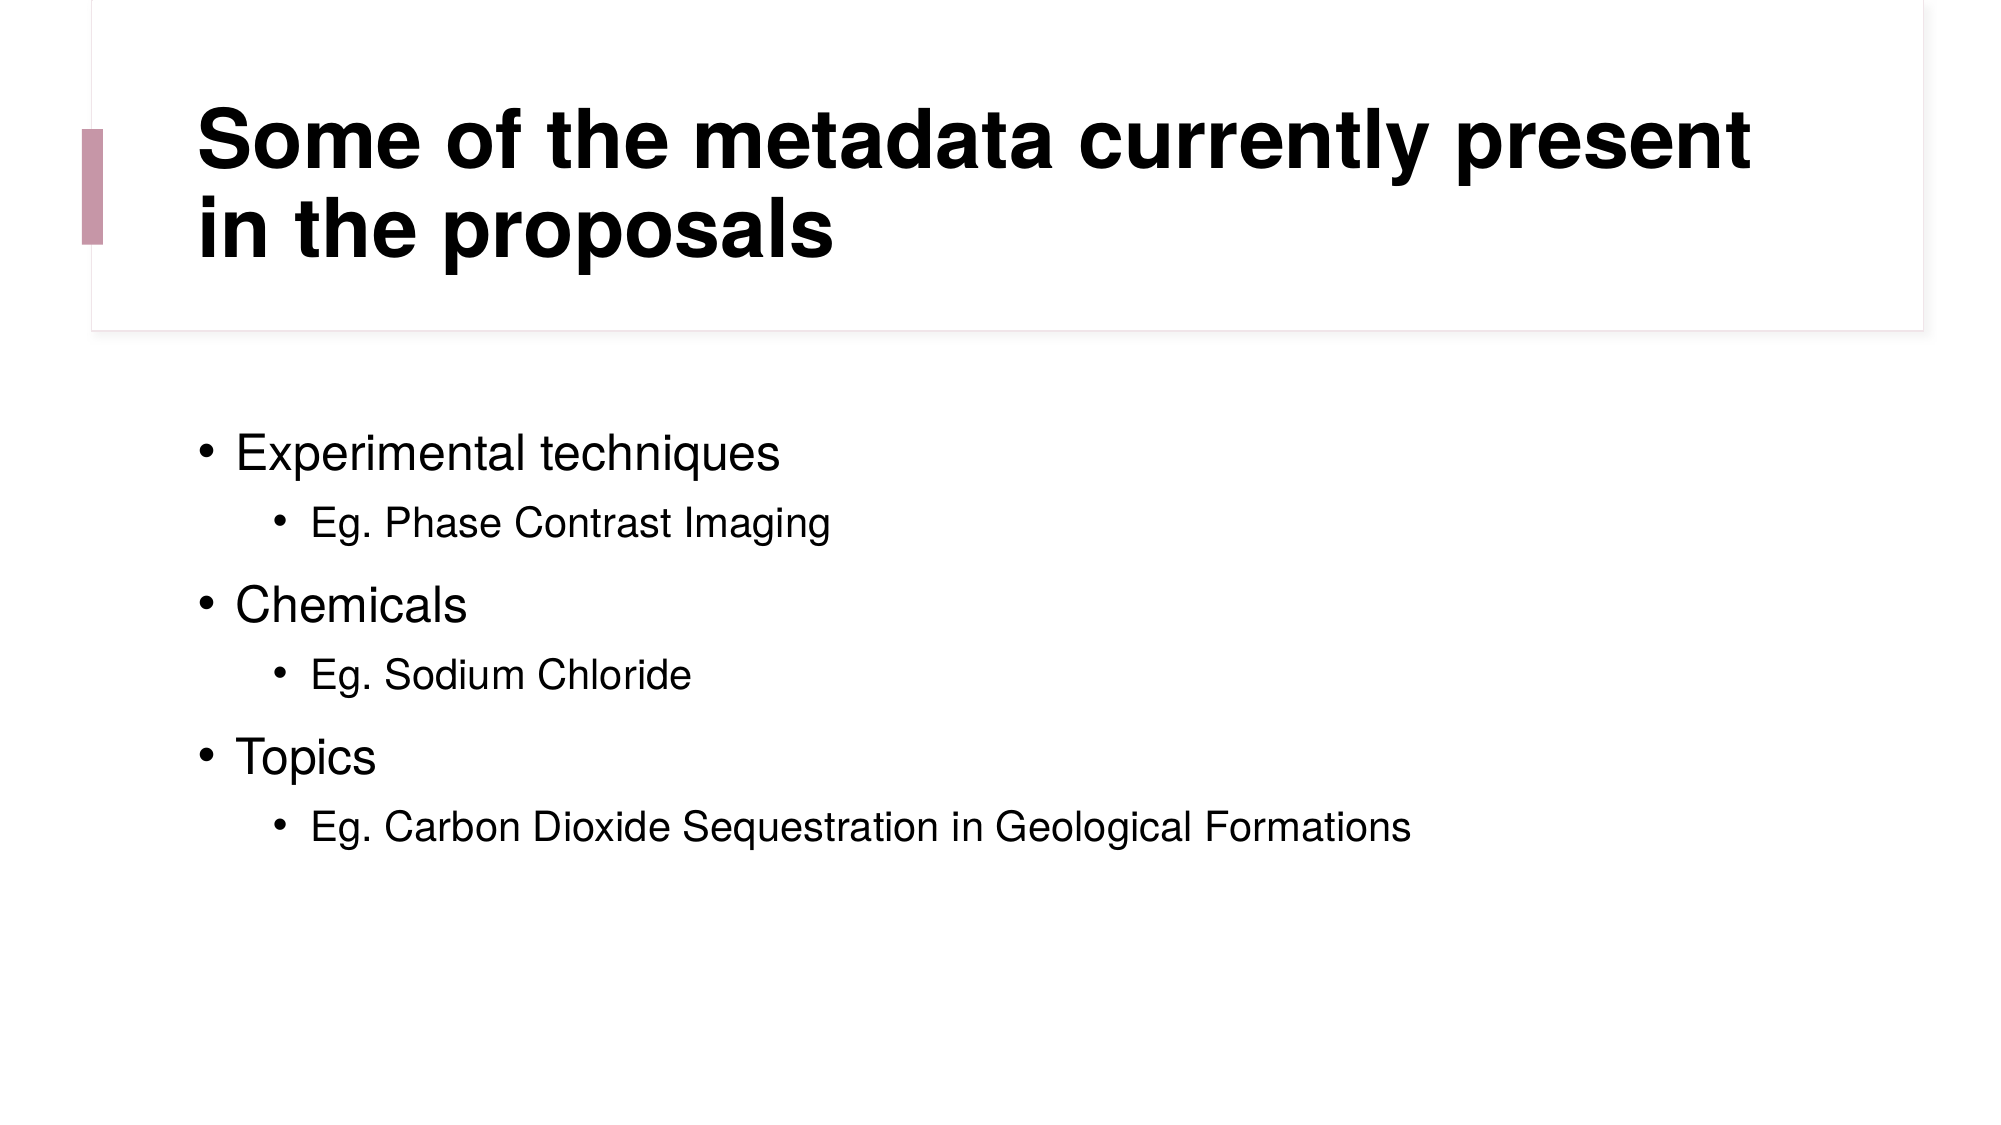

# Some of the metadata currently present in the proposals​
Experimental techniques
Eg. Phase Contrast Imaging
Chemicals
Eg. Sodium Chloride
Topics
Eg. Carbon Dioxide Sequestration in Geological Formations